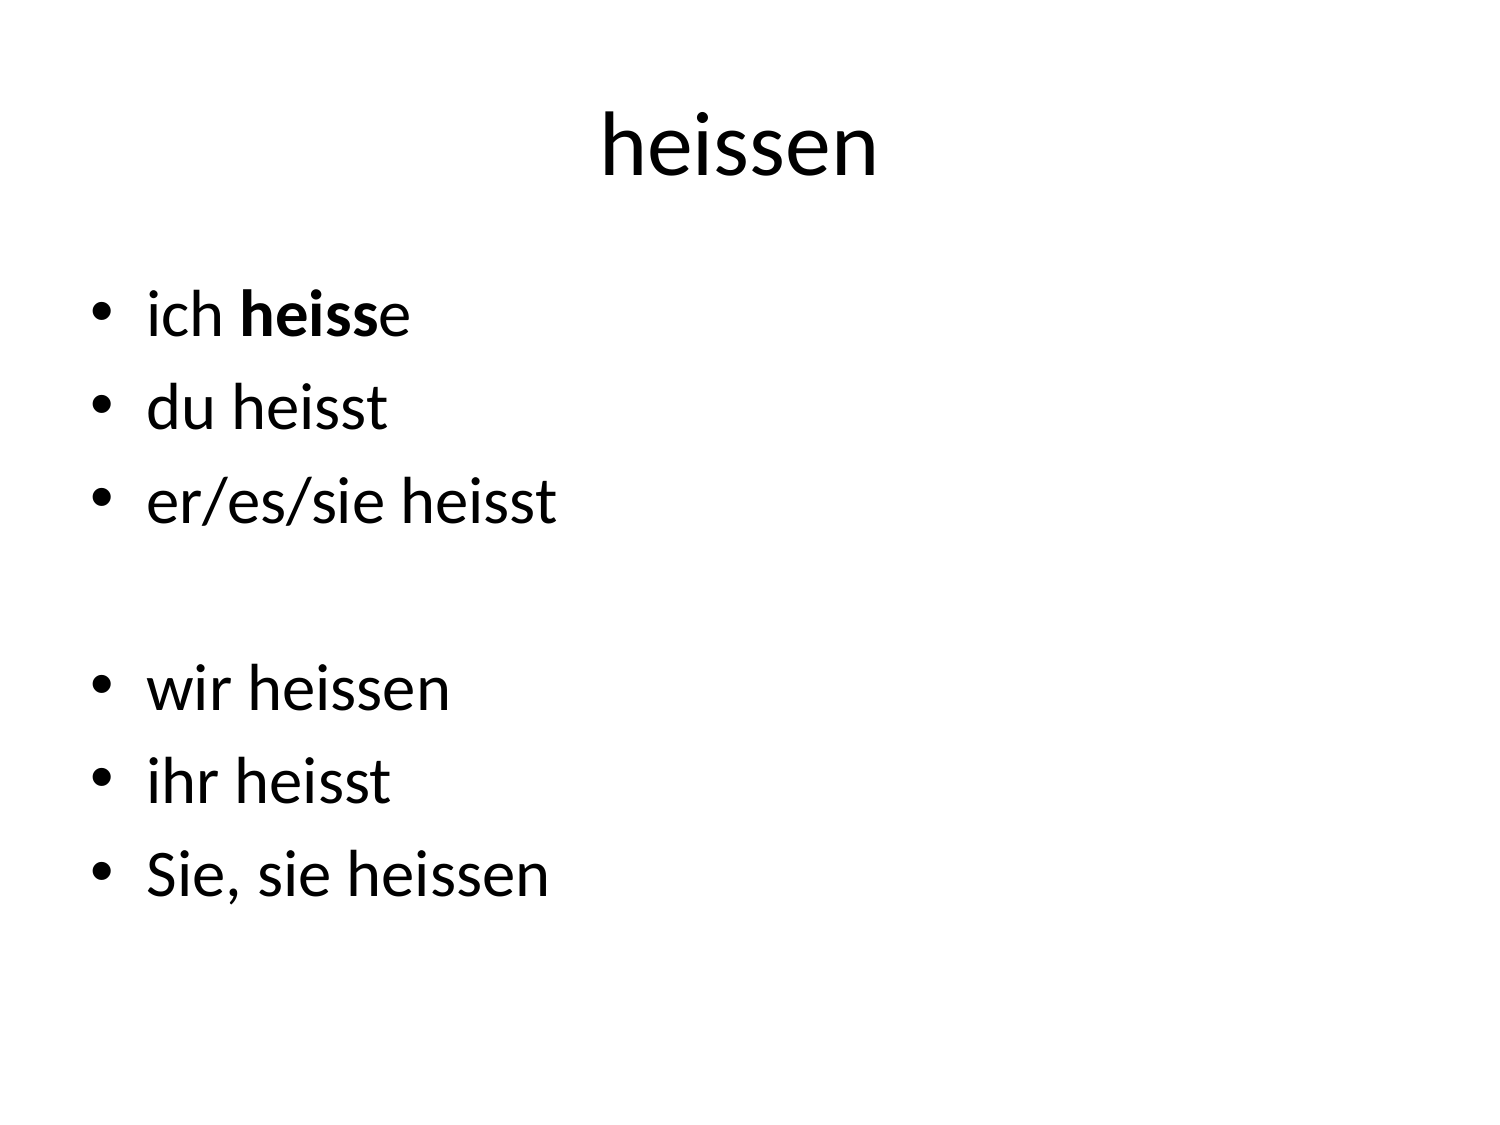

# heissen
ich heisse
du heisst
er/es/sie heisst

wir heissen
ihr heisst
Sie, sie heissen